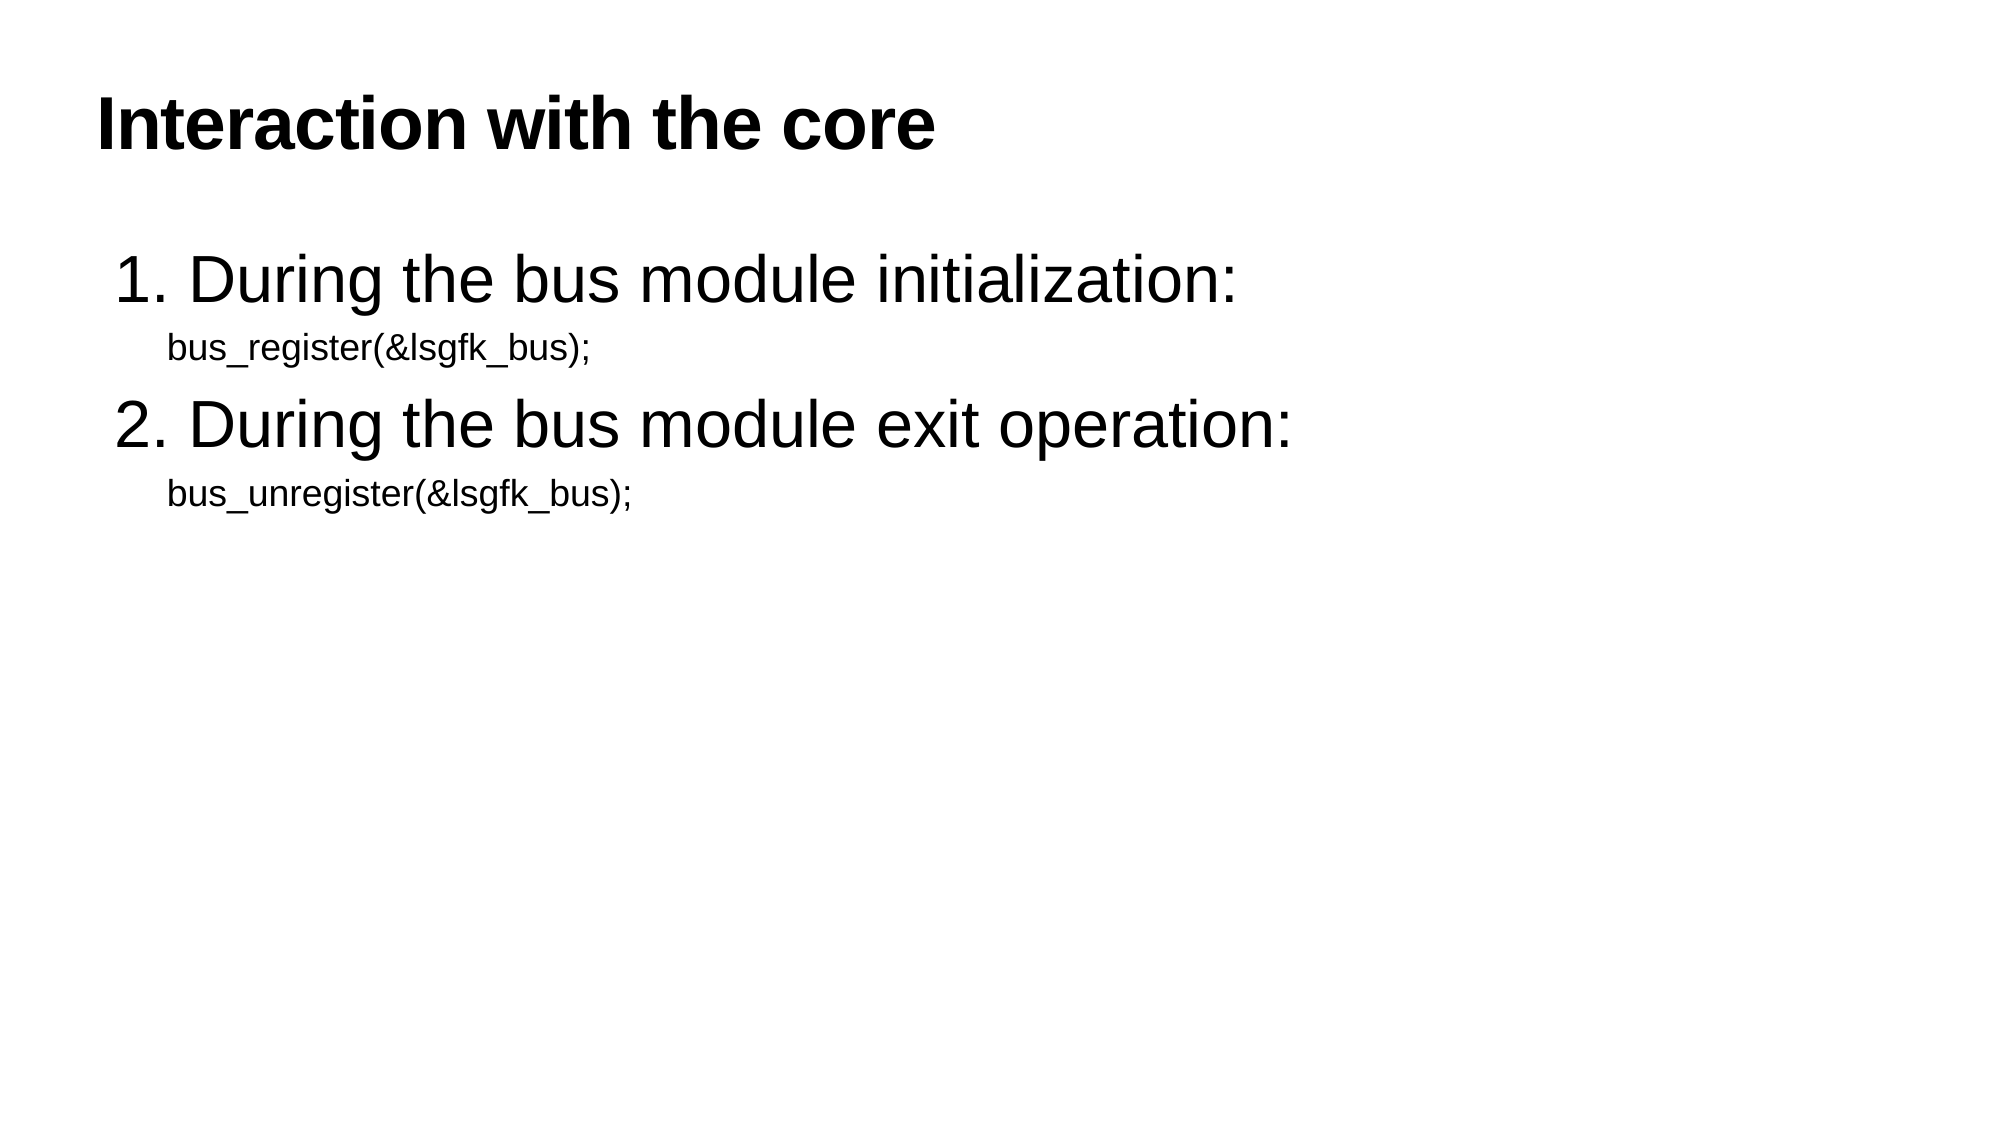

# Interaction with the core
1. During the bus module initialization:
bus_register(&lsgfk_bus);
2. During the bus module exit operation:
bus_unregister(&lsgfk_bus);